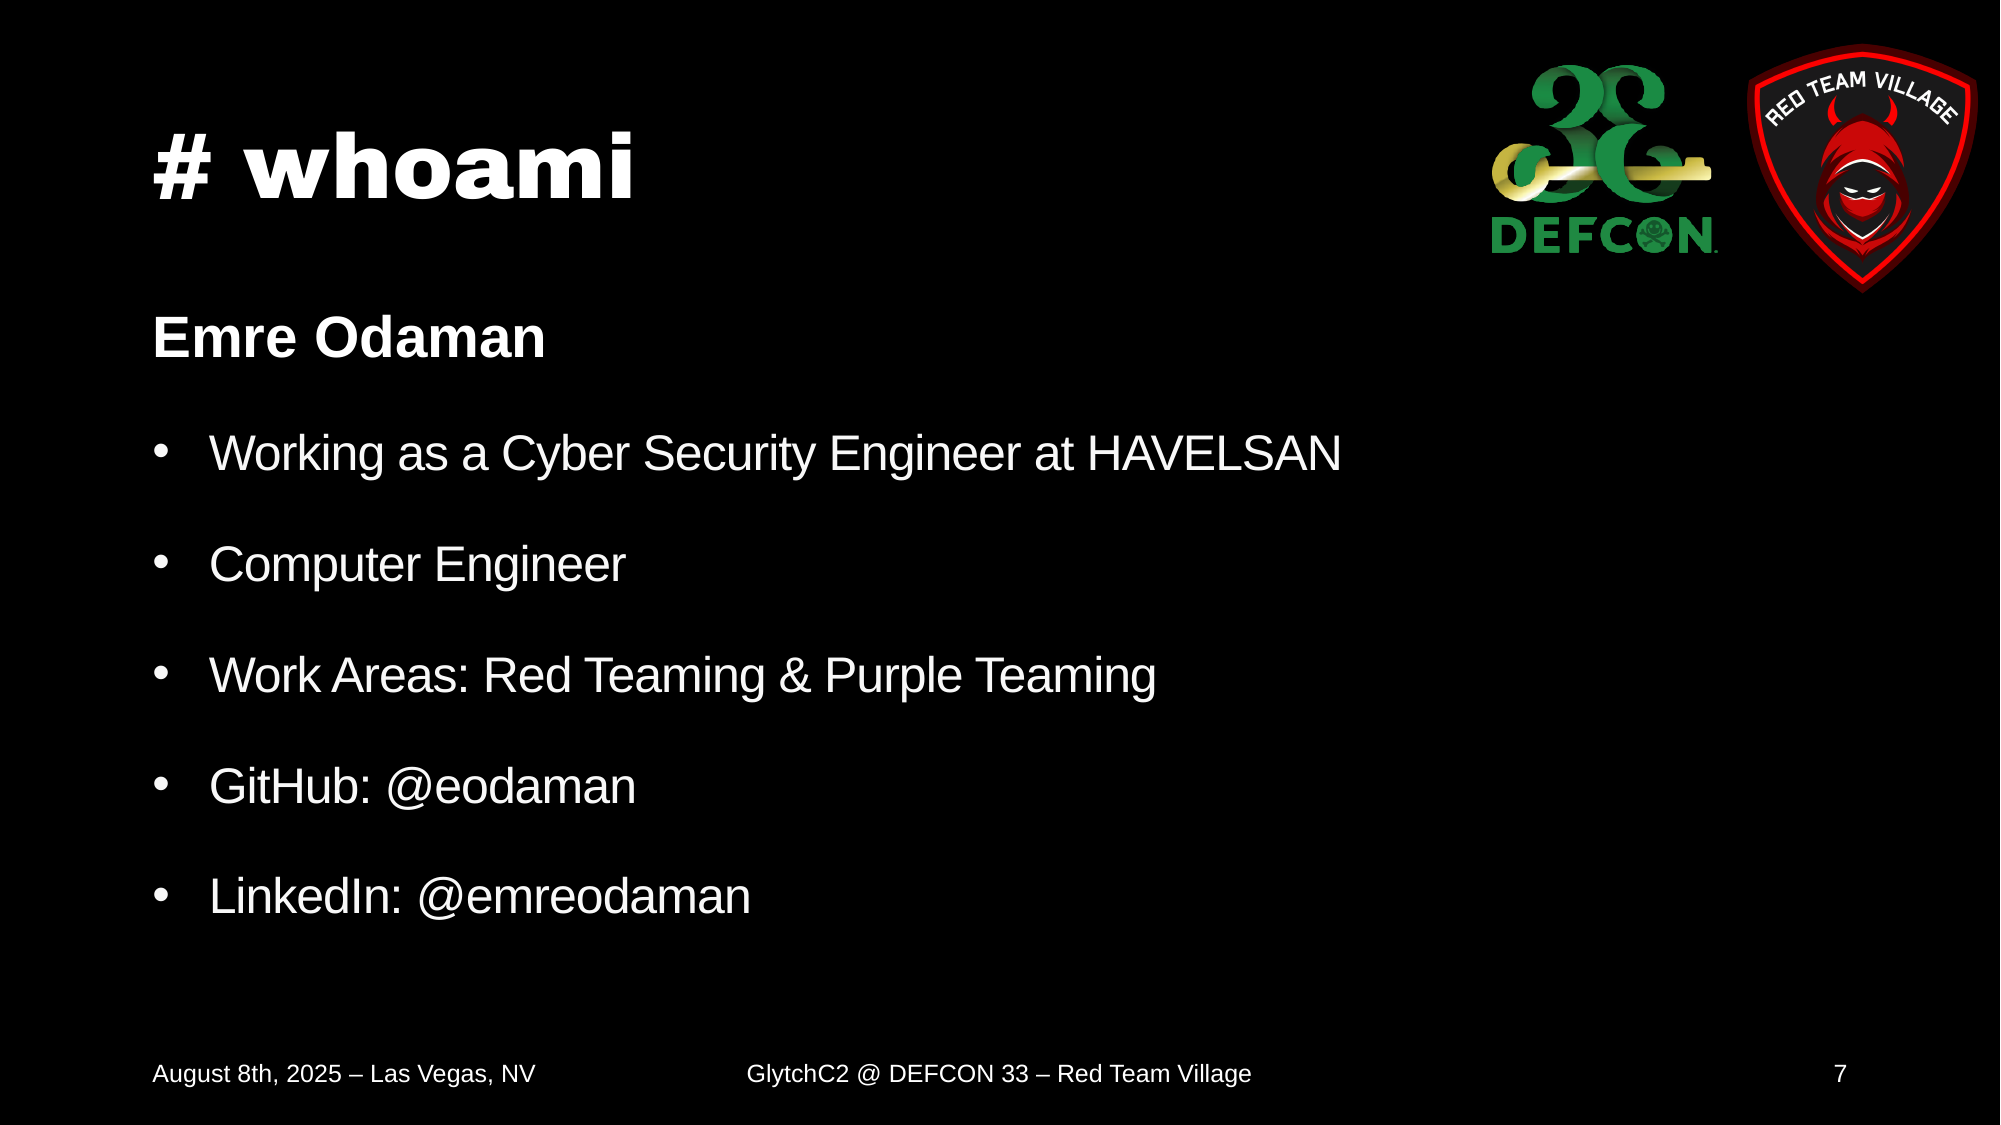

# # whoami
Emre Odaman
Working as a Cyber Security Engineer at HAVELSAN
Computer Engineer
Work Areas: Red Teaming & Purple Teaming
GitHub: @eodaman
LinkedIn: @emreodaman

August 8th, 2025 – Las Vegas, NV
GlytchC2 @ DEFCON 33 – Red Team Village
7